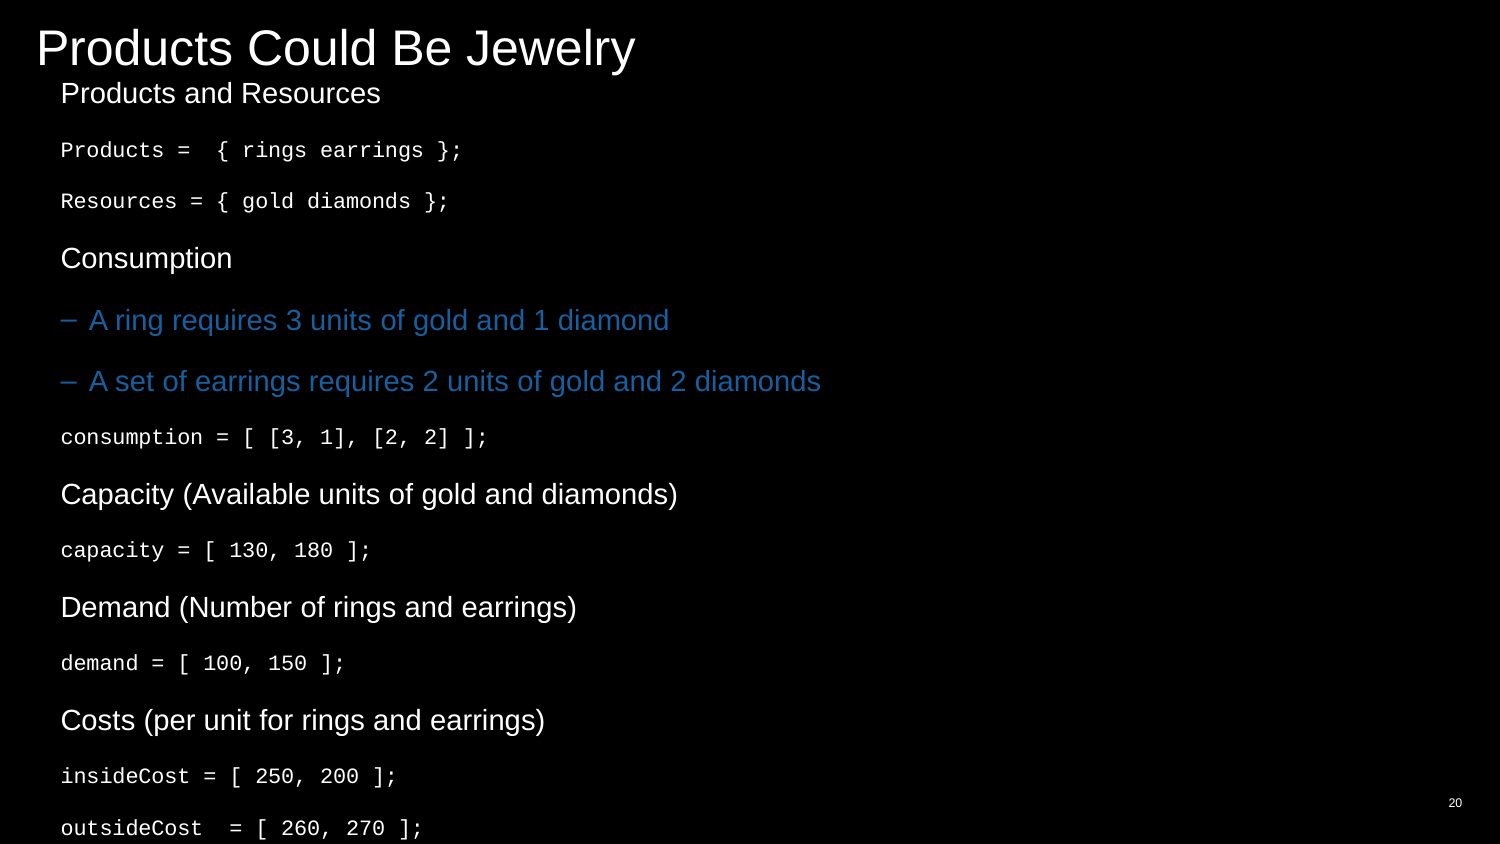

# Products Could Be Jewelry
Products and Resources
Products =  { rings earrings };
Resources = { gold diamonds };
Consumption
A ring requires 3 units of gold and 1 diamond
A set of earrings requires 2 units of gold and 2 diamonds
consumption = [ [3, 1], [2, 2] ];
Capacity (Available units of gold and diamonds)
capacity = [ 130, 180 ];
Demand (Number of rings and earrings)
demand = [ 100, 150 ];
Costs (per unit for rings and earrings)
insideCost = [ 250, 200 ];
outsideCost  = [ 260, 270 ];
20